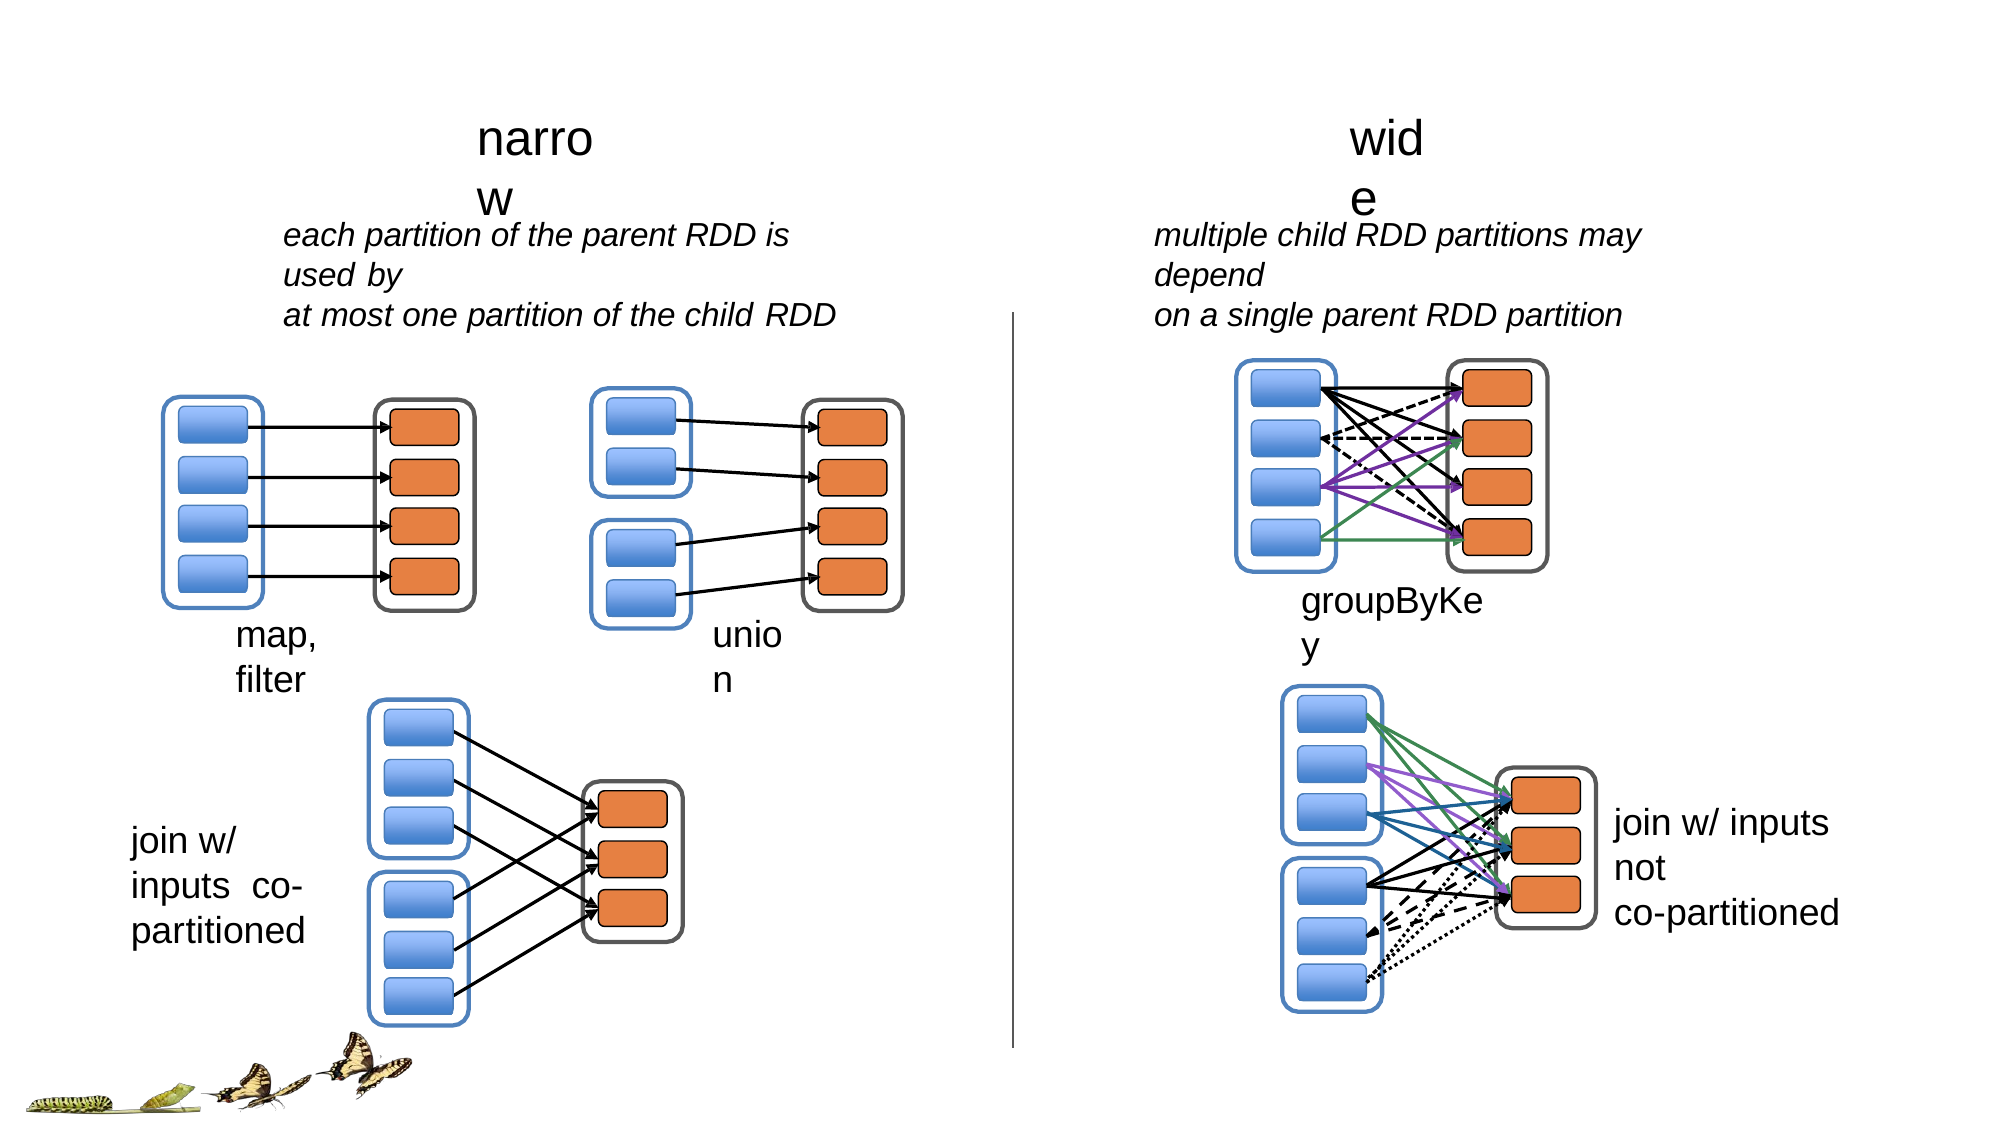

# narrow
wide
each partition of the parent RDD is used by
at most one partition of the child RDD
multiple child RDD partitions may depend
on a single parent RDD partition

groupByKey

map, filter
union

join w/ inputs not
co-partitioned

join w/ inputs  co-partitioned